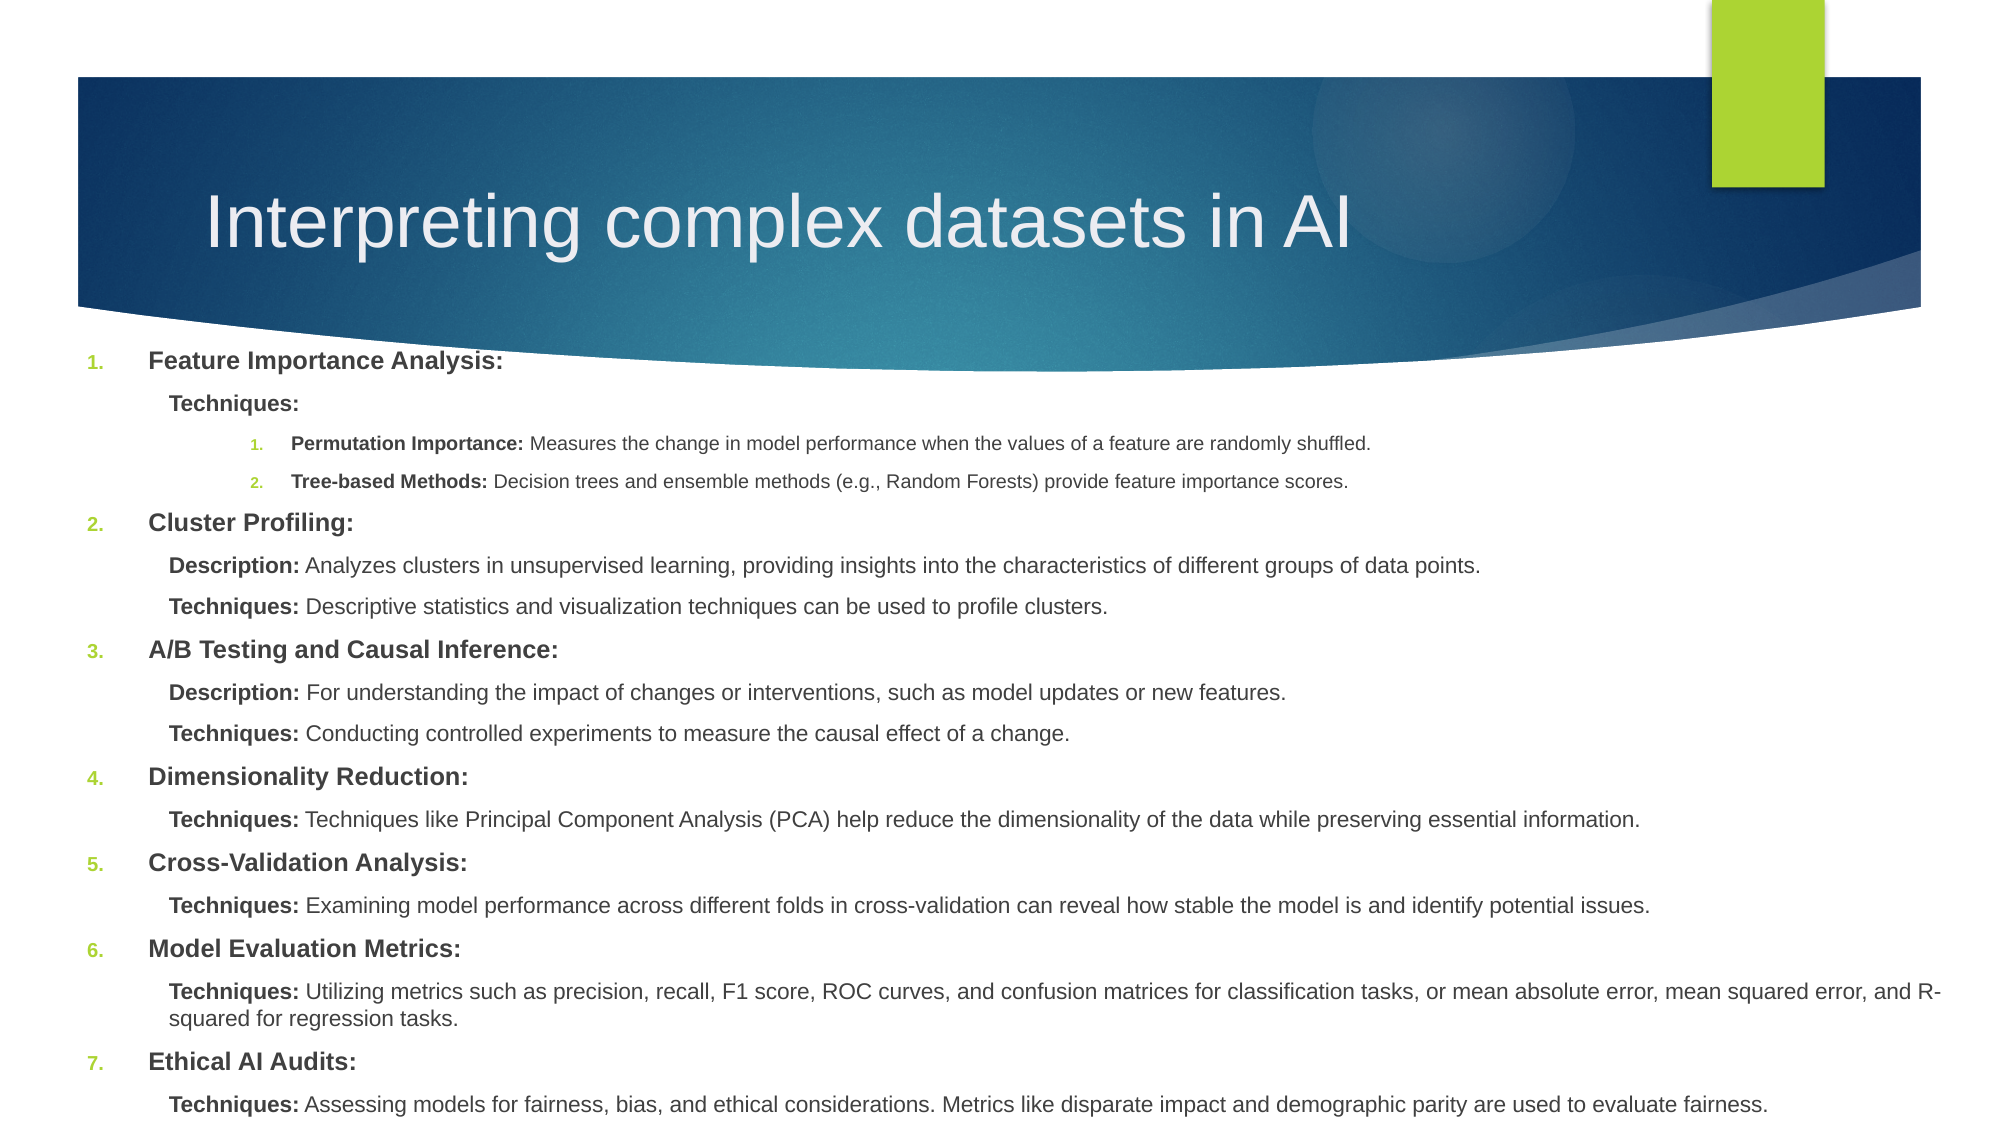

# Interpreting complex datasets in AI
Feature Importance Analysis:
Techniques:
Permutation Importance: Measures the change in model performance when the values of a feature are randomly shuffled.
Tree-based Methods: Decision trees and ensemble methods (e.g., Random Forests) provide feature importance scores.
Cluster Profiling:
Description: Analyzes clusters in unsupervised learning, providing insights into the characteristics of different groups of data points.
Techniques: Descriptive statistics and visualization techniques can be used to profile clusters.
A/B Testing and Causal Inference:
Description: For understanding the impact of changes or interventions, such as model updates or new features.
Techniques: Conducting controlled experiments to measure the causal effect of a change.
Dimensionality Reduction:
Techniques: Techniques like Principal Component Analysis (PCA) help reduce the dimensionality of the data while preserving essential information.
Cross-Validation Analysis:
Techniques: Examining model performance across different folds in cross-validation can reveal how stable the model is and identify potential issues.
Model Evaluation Metrics:
Techniques: Utilizing metrics such as precision, recall, F1 score, ROC curves, and confusion matrices for classification tasks, or mean absolute error, mean squared error, and R-squared for regression tasks.
Ethical AI Audits:
Techniques: Assessing models for fairness, bias, and ethical considerations. Metrics like disparate impact and demographic parity are used to evaluate fairness.